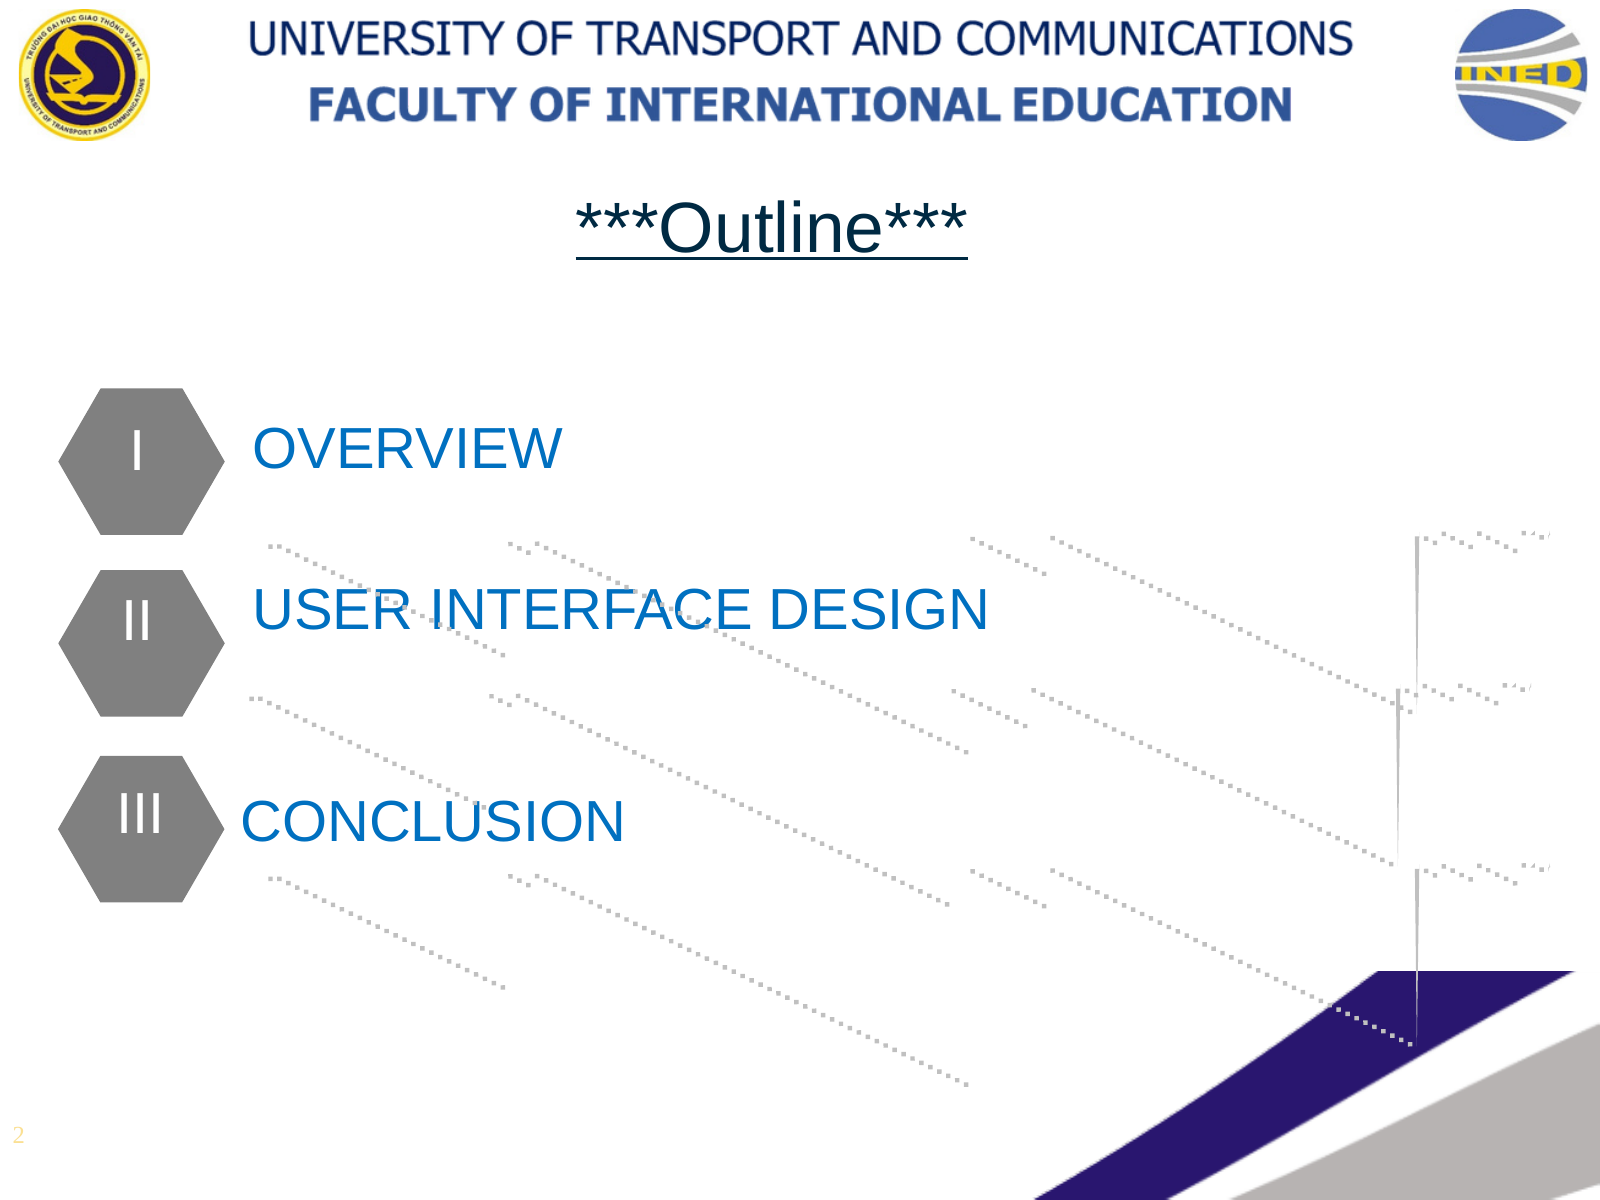

***Outline***

OVERVIEW
I

USER INTERFACE DESIGN
II

III
CONCLUSION

2